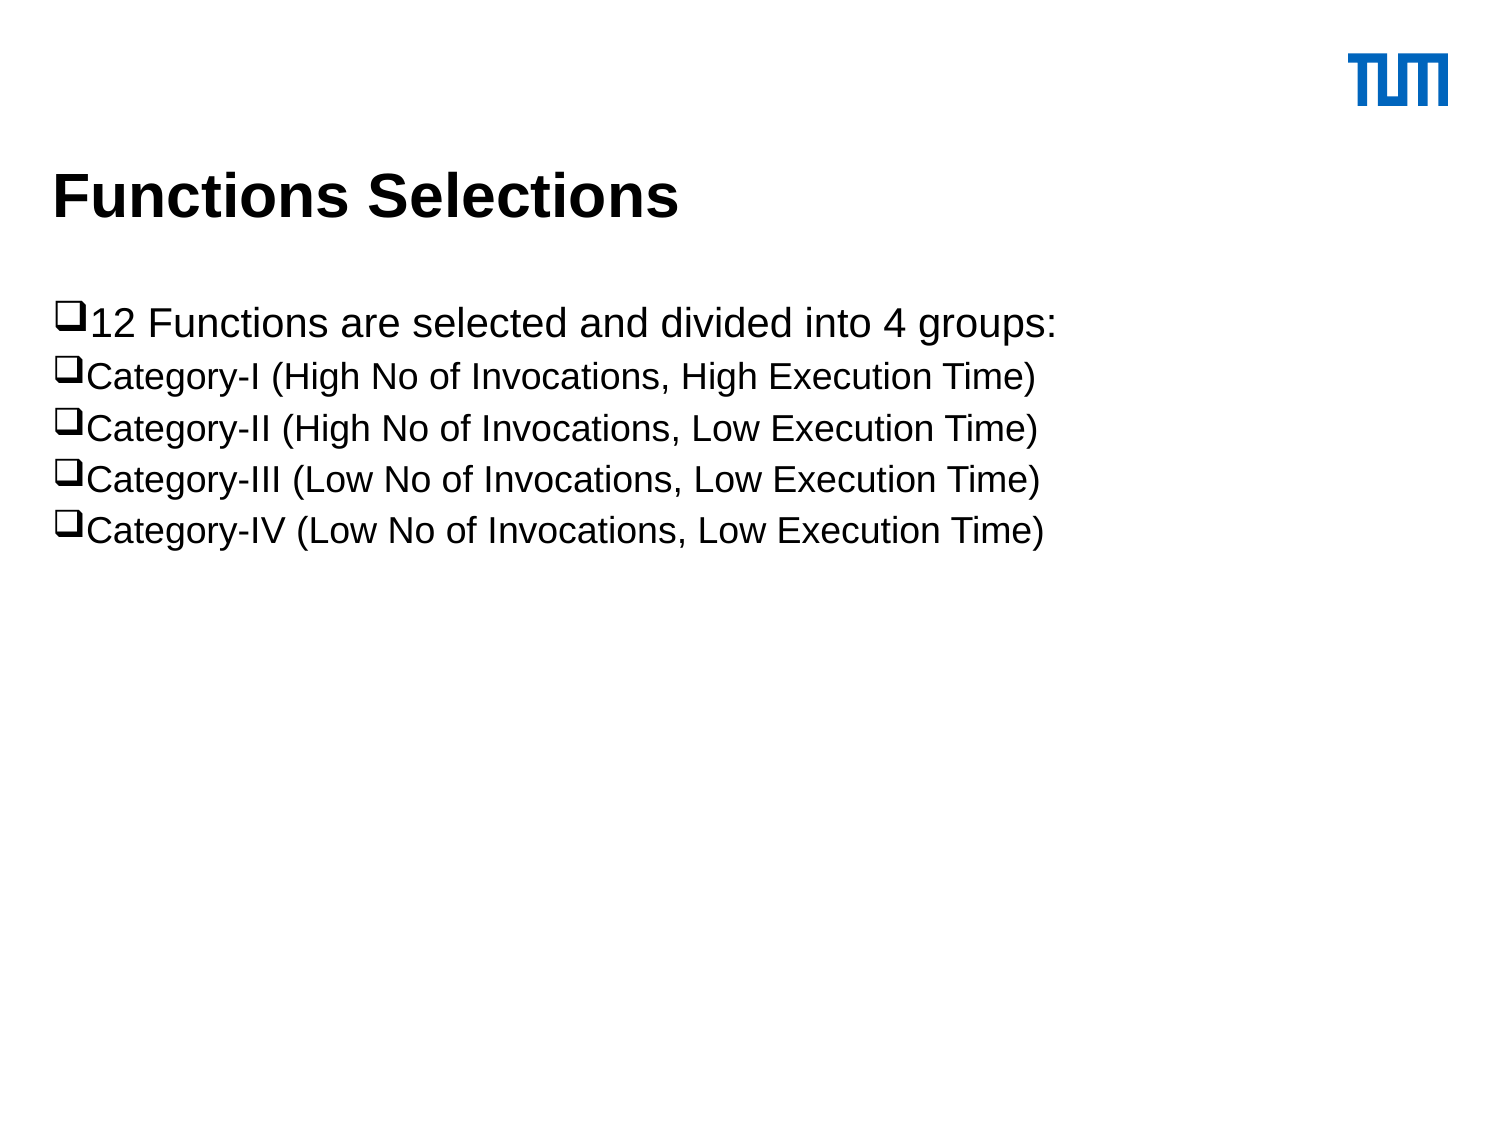

# Functions Selections
12 Functions are selected and divided into 4 groups:
Category-I (High No of Invocations, High Execution Time)
Category-II (High No of Invocations, Low Execution Time)
Category-III (Low No of Invocations, Low Execution Time)
Category-IV (Low No of Invocations, Low Execution Time)